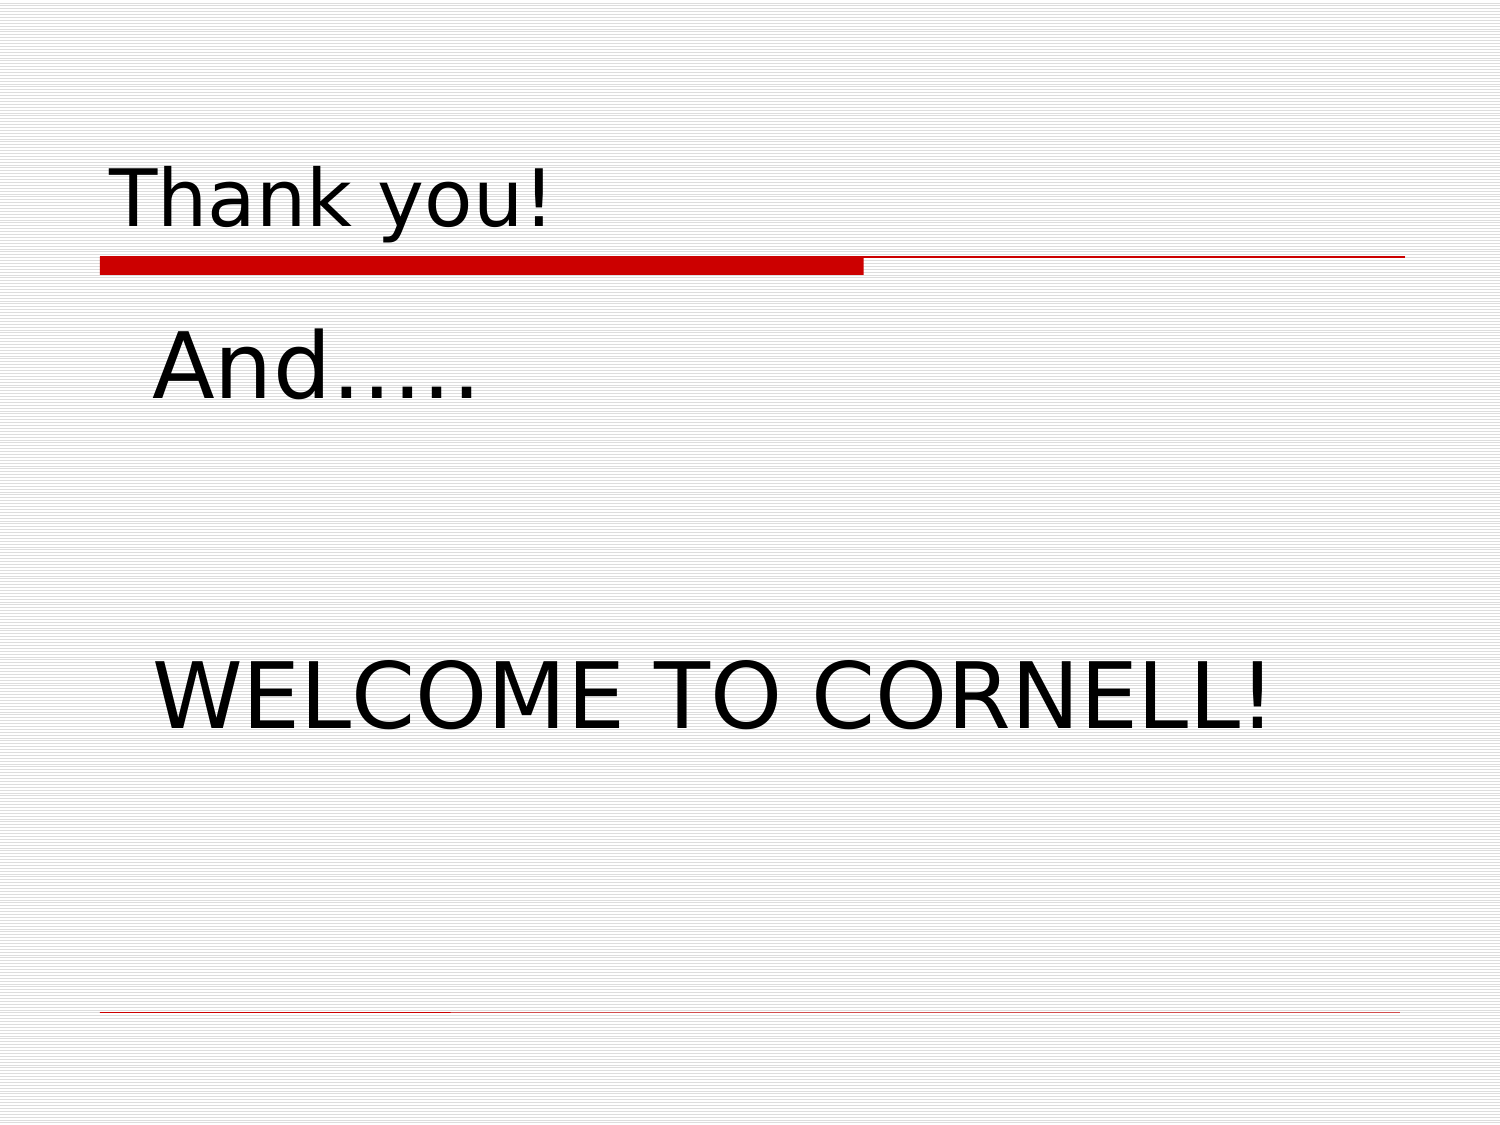

# Thank you!
And…..

WELCOME TO CORNELL!